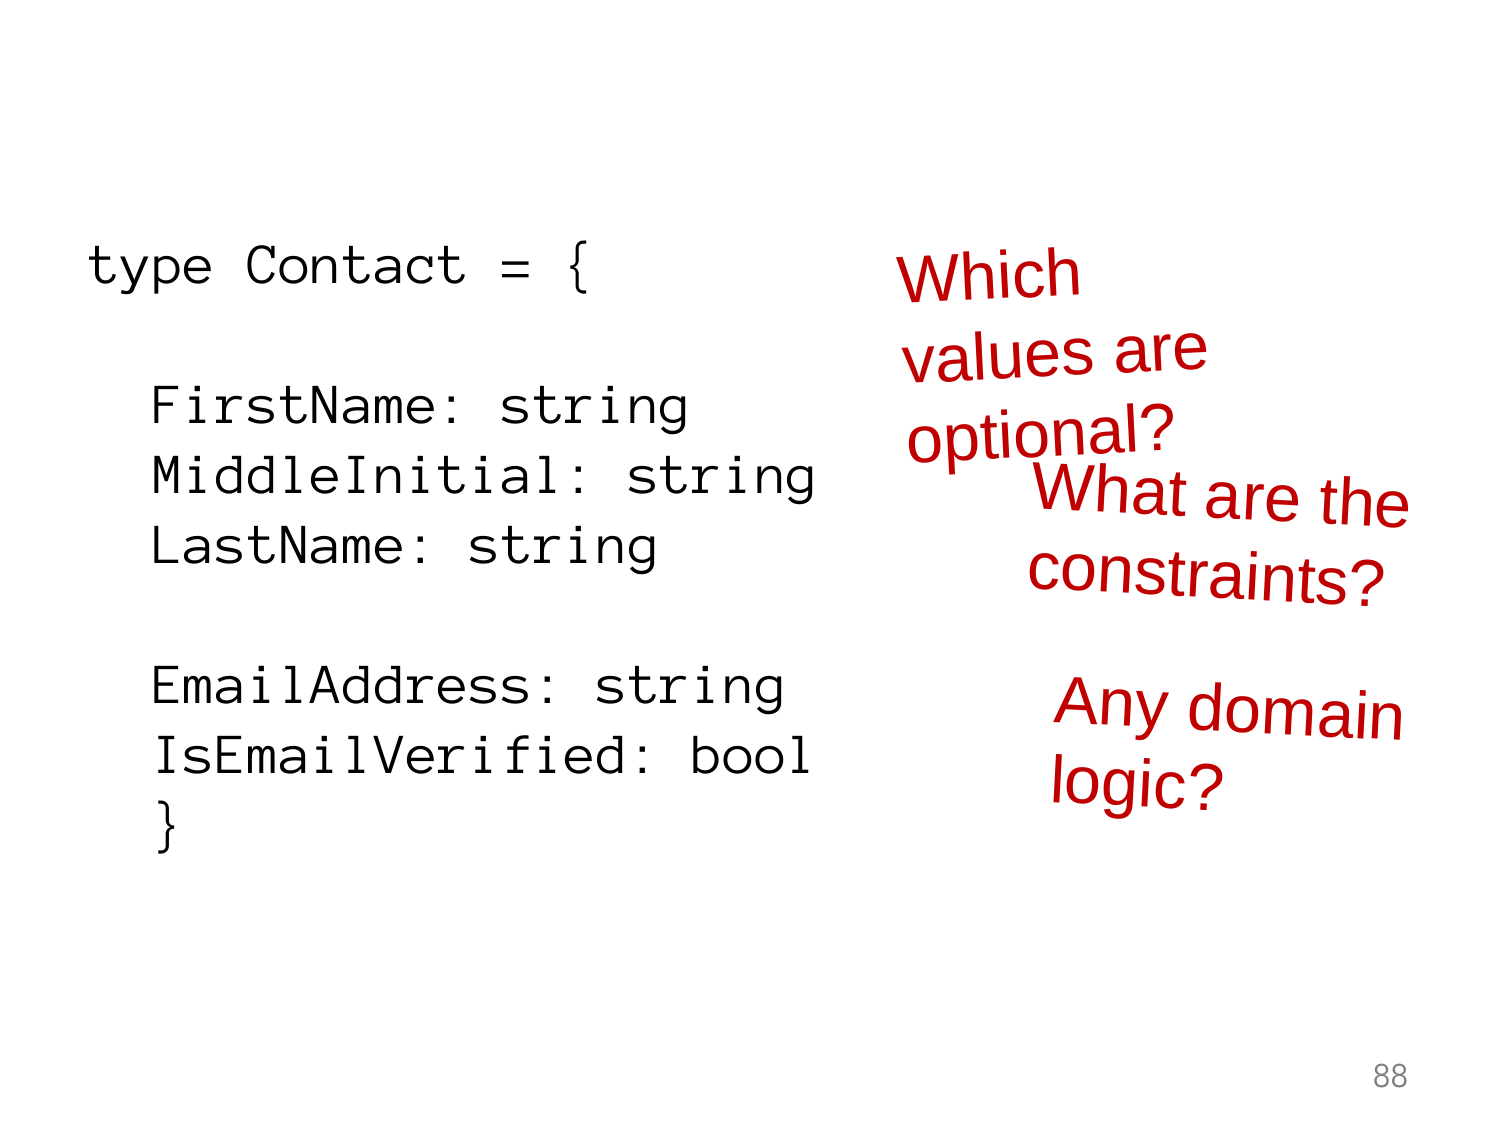

# Prologue: F# can help

type Contact = {

  FirstName: string
  MiddleInitial: string
  LastName: string

  EmailAddress: string
  IsEmailVerified: bool
  }
Which values are optional?
What are the constraints?
Any domain logic?